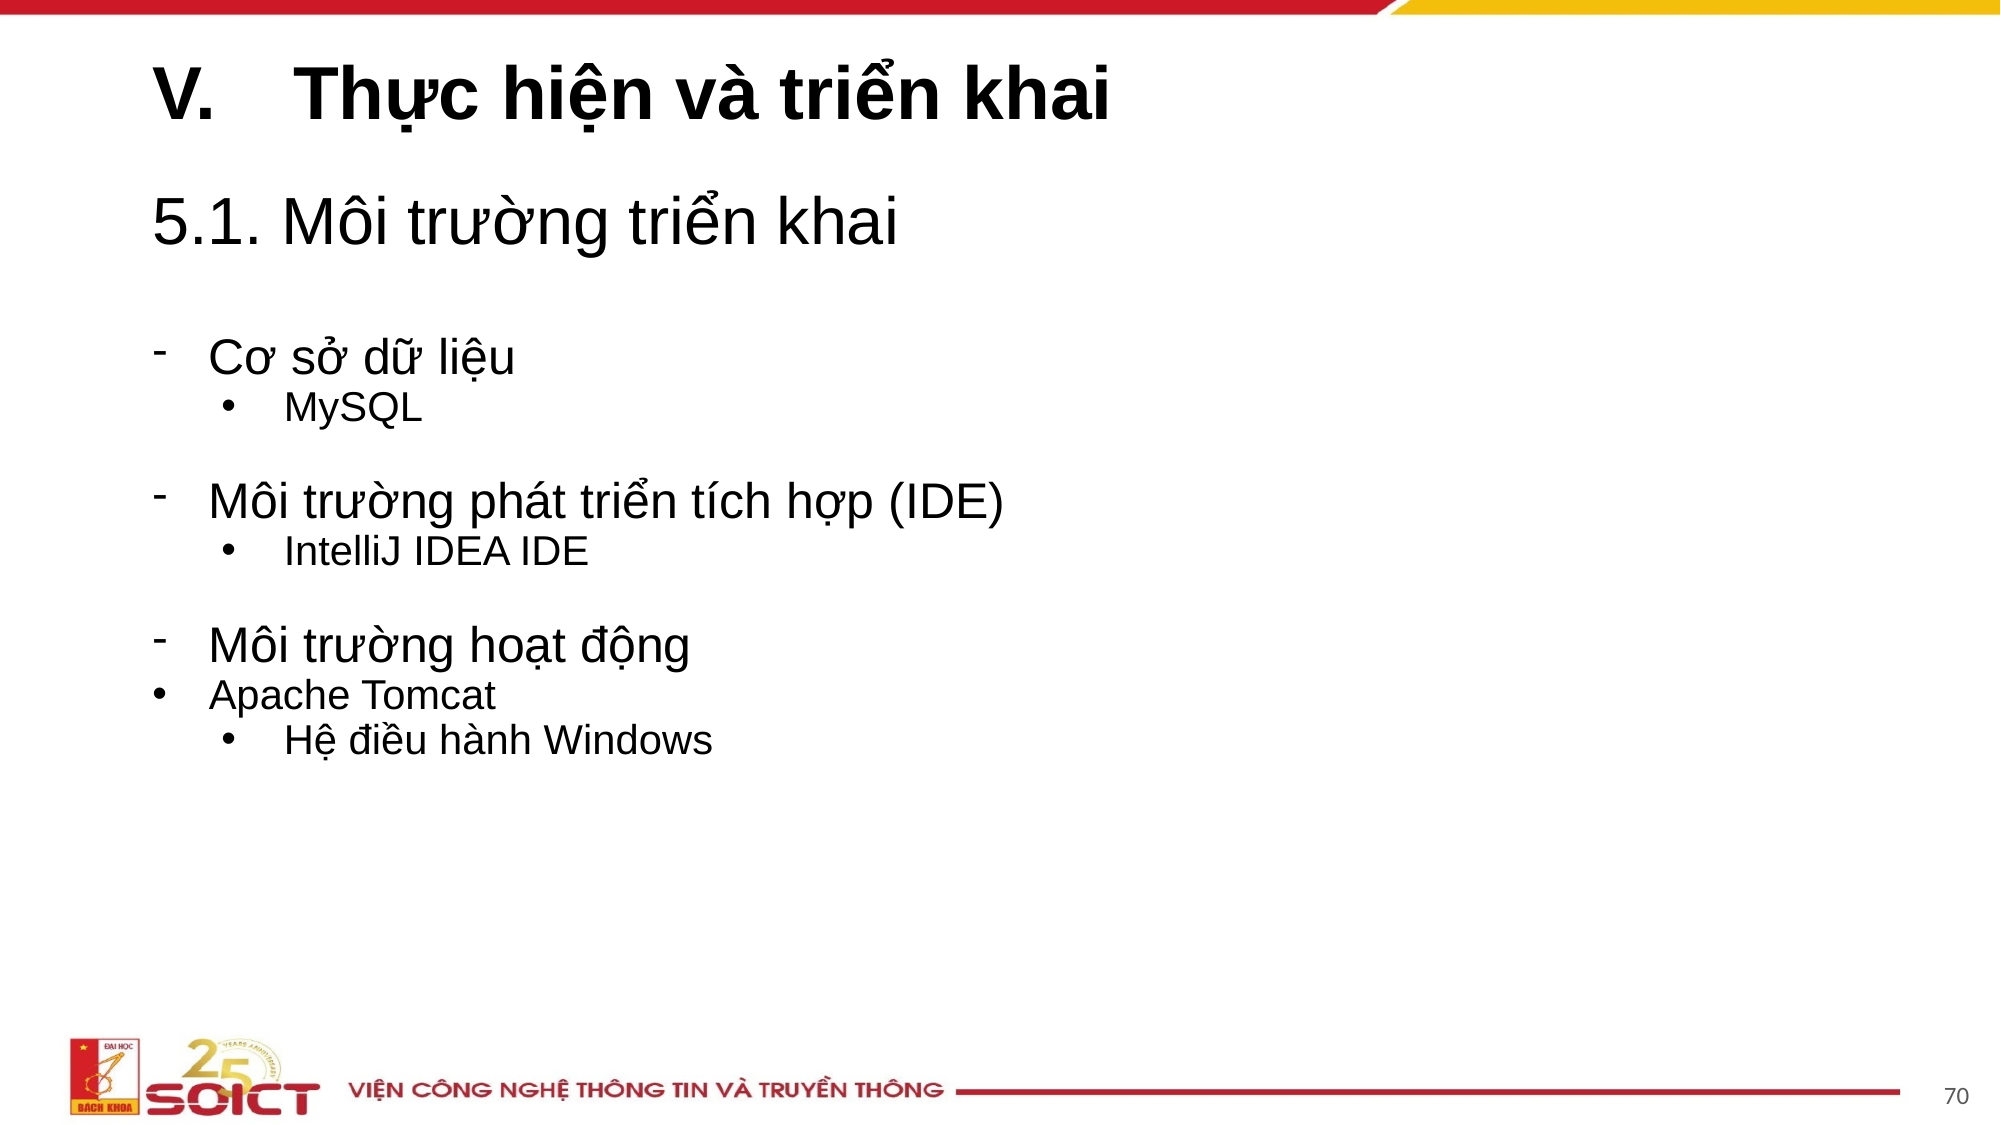

# Thực hiện và triển khai
5.1. Môi trường triển khai

Cơ sở dữ liệu
MySQL

Môi trường phát triển tích hợp (IDE)
IntelliJ IDEA IDE

Môi trường hoạt động
Apache Tomcat
Hệ điều hành Windows

70